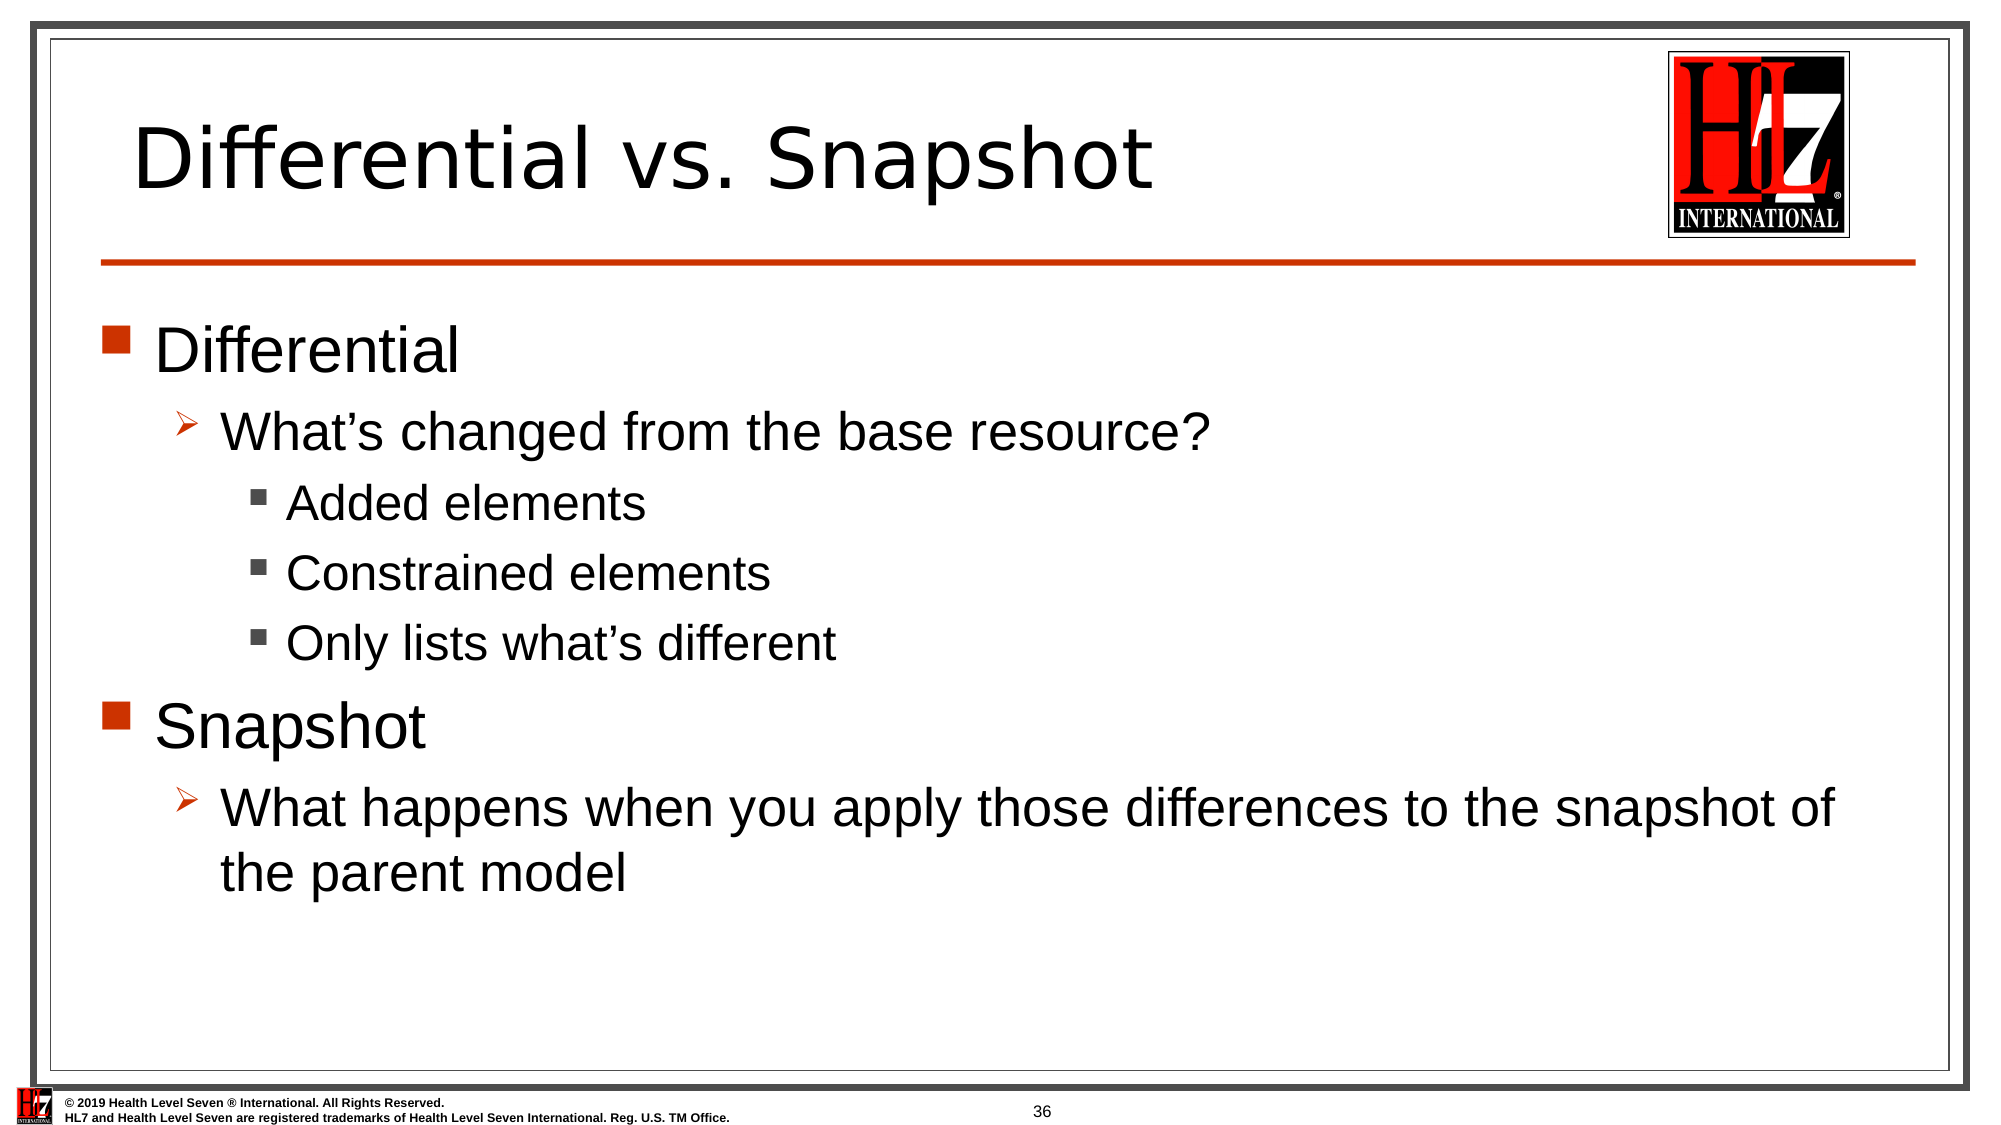

# Differential vs. Snapshot
Differential
What’s changed from the base resource?
Added elements
Constrained elements
Only lists what’s different
Snapshot
What happens when you apply those differences to the snapshot of the parent model
36